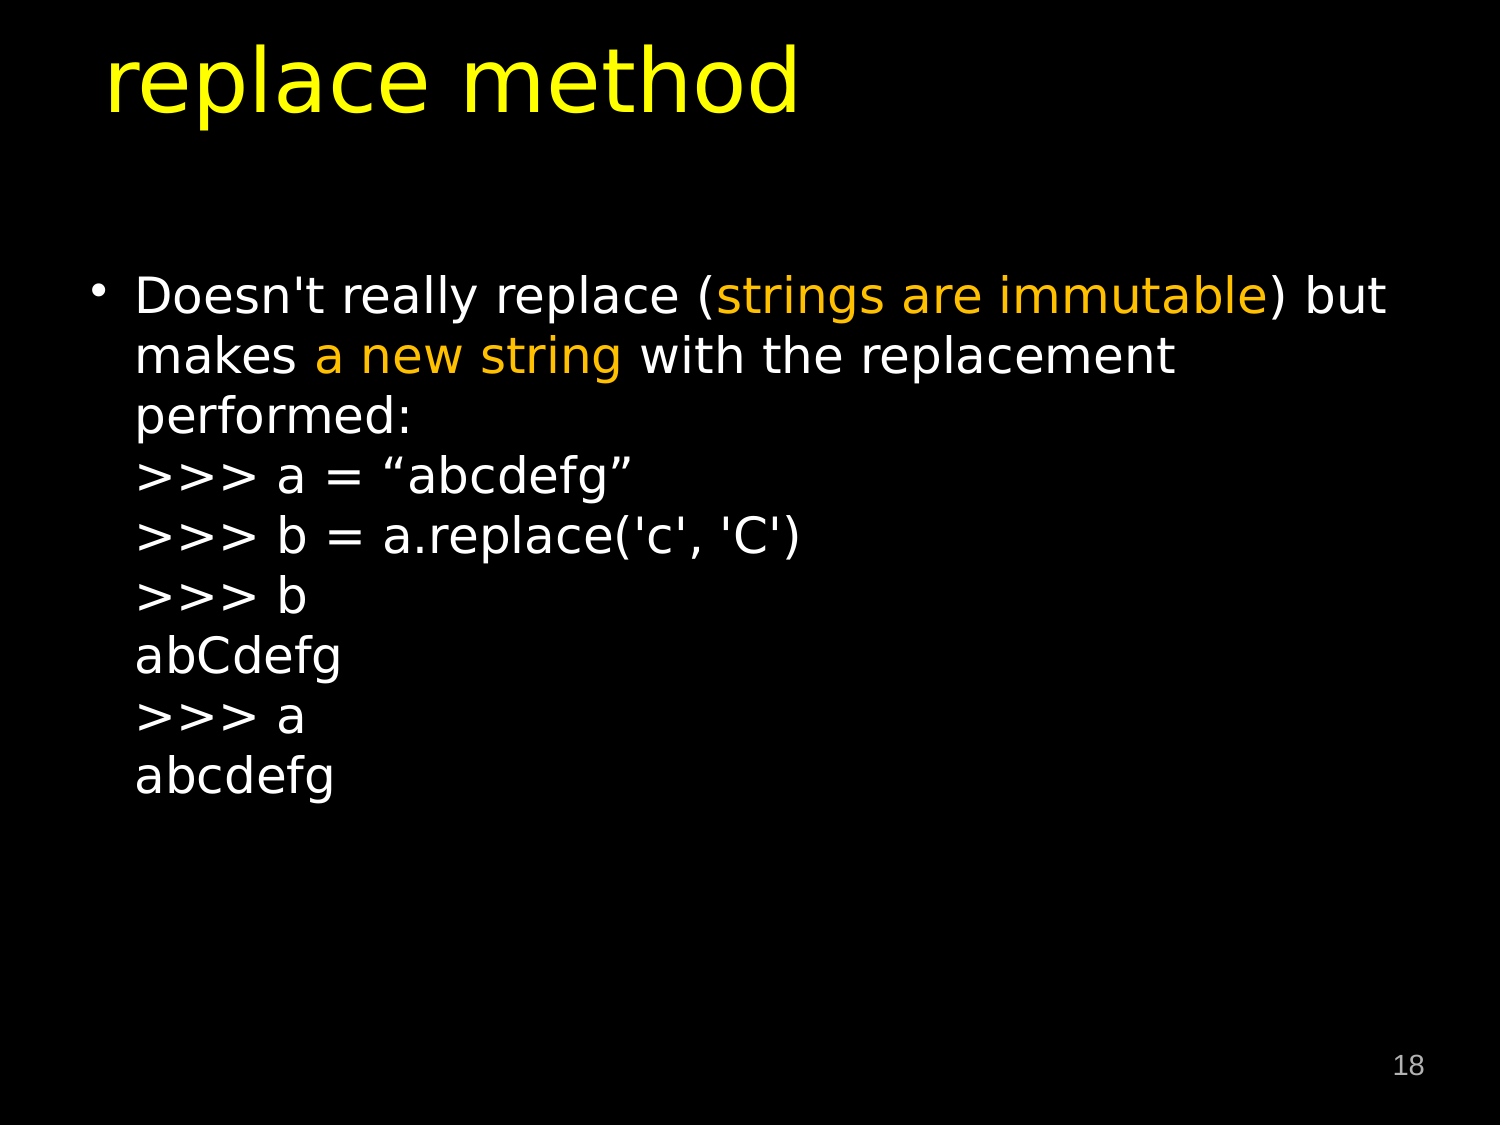

# replace method
Doesn't really replace (strings are immutable) but makes a new string with the replacement performed:
>>> a = “abcdefg”
>>> b = a.replace('c', 'C')
>>> b
abCdefg
>>> a
abcdefg
18